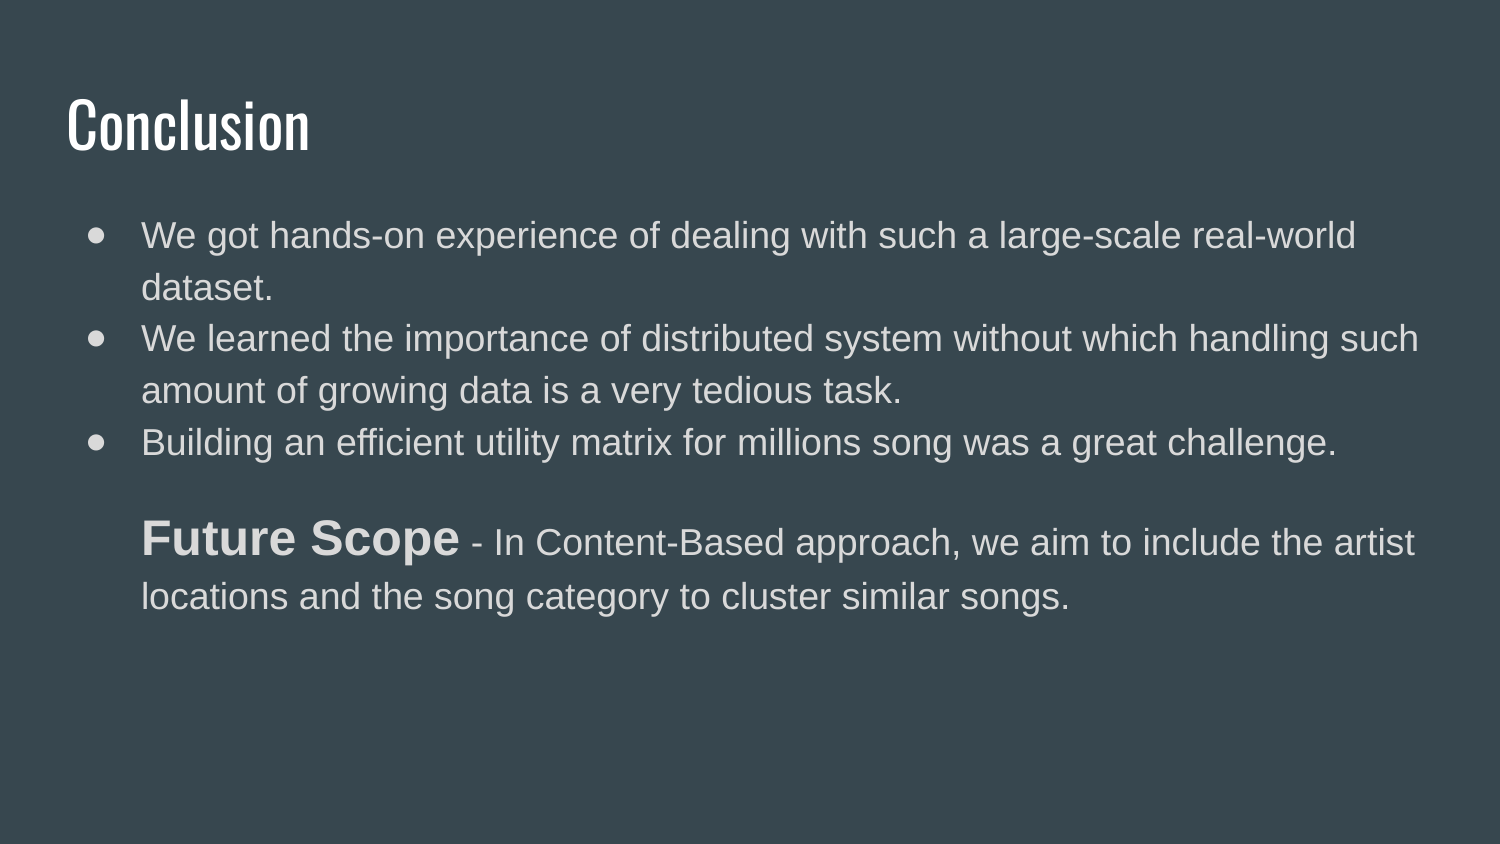

# Conclusion
We got hands-on experience of dealing with such a large-scale real-world dataset.
We learned the importance of distributed system without which handling such amount of growing data is a very tedious task.
Building an efficient utility matrix for millions song was a great challenge.
Future Scope - In Content-Based approach, we aim to include the artist locations and the song category to cluster similar songs.